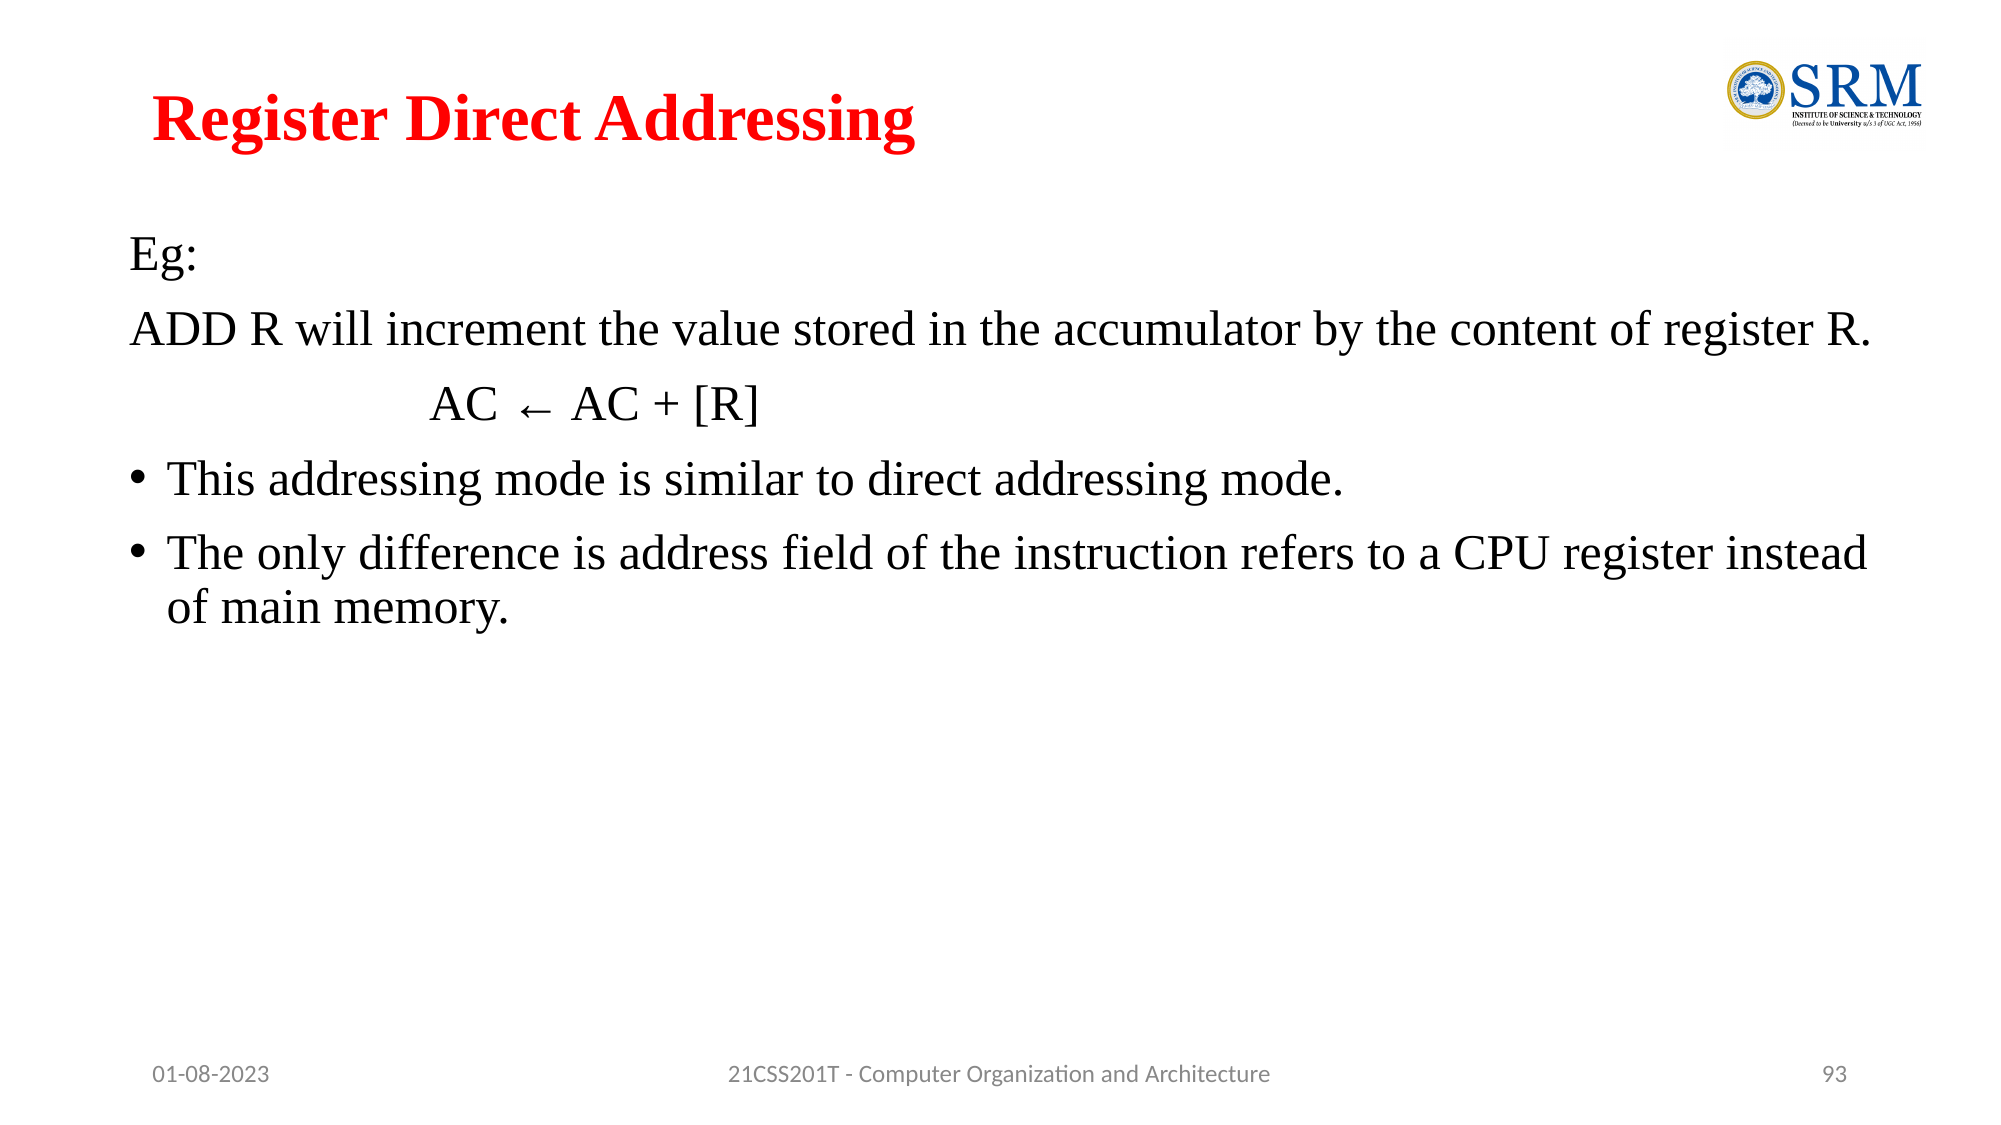

# Register Direct Addressing
Eg:
ADD R will increment the value stored in the accumulator by the content of register R.
		AC ← AC + [R]
This addressing mode is similar to direct addressing mode.
The only difference is address field of the instruction refers to a CPU register instead of main memory.

01-08-2023
21CSS201T - Computer Organization and Architecture
93